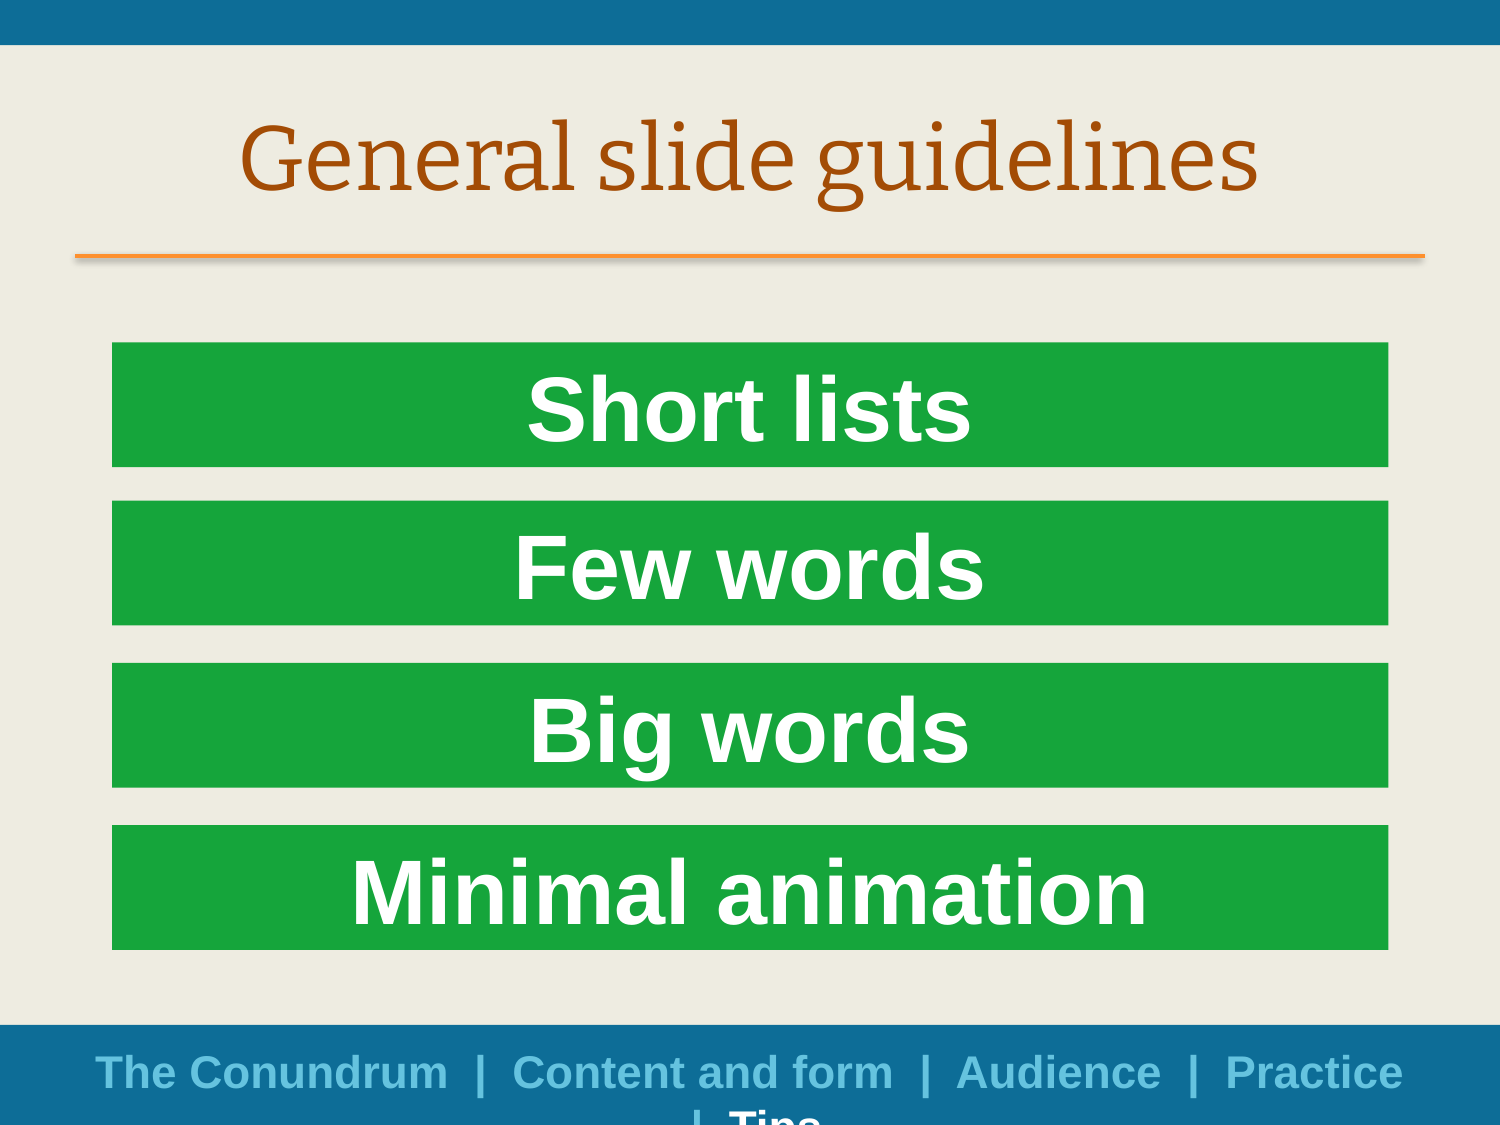

# General slide guidelines
Short lists
Few words
Big words
Minimal animation
The Conundrum  |  Content and form  |  Audience  |  Practice  |  Tips